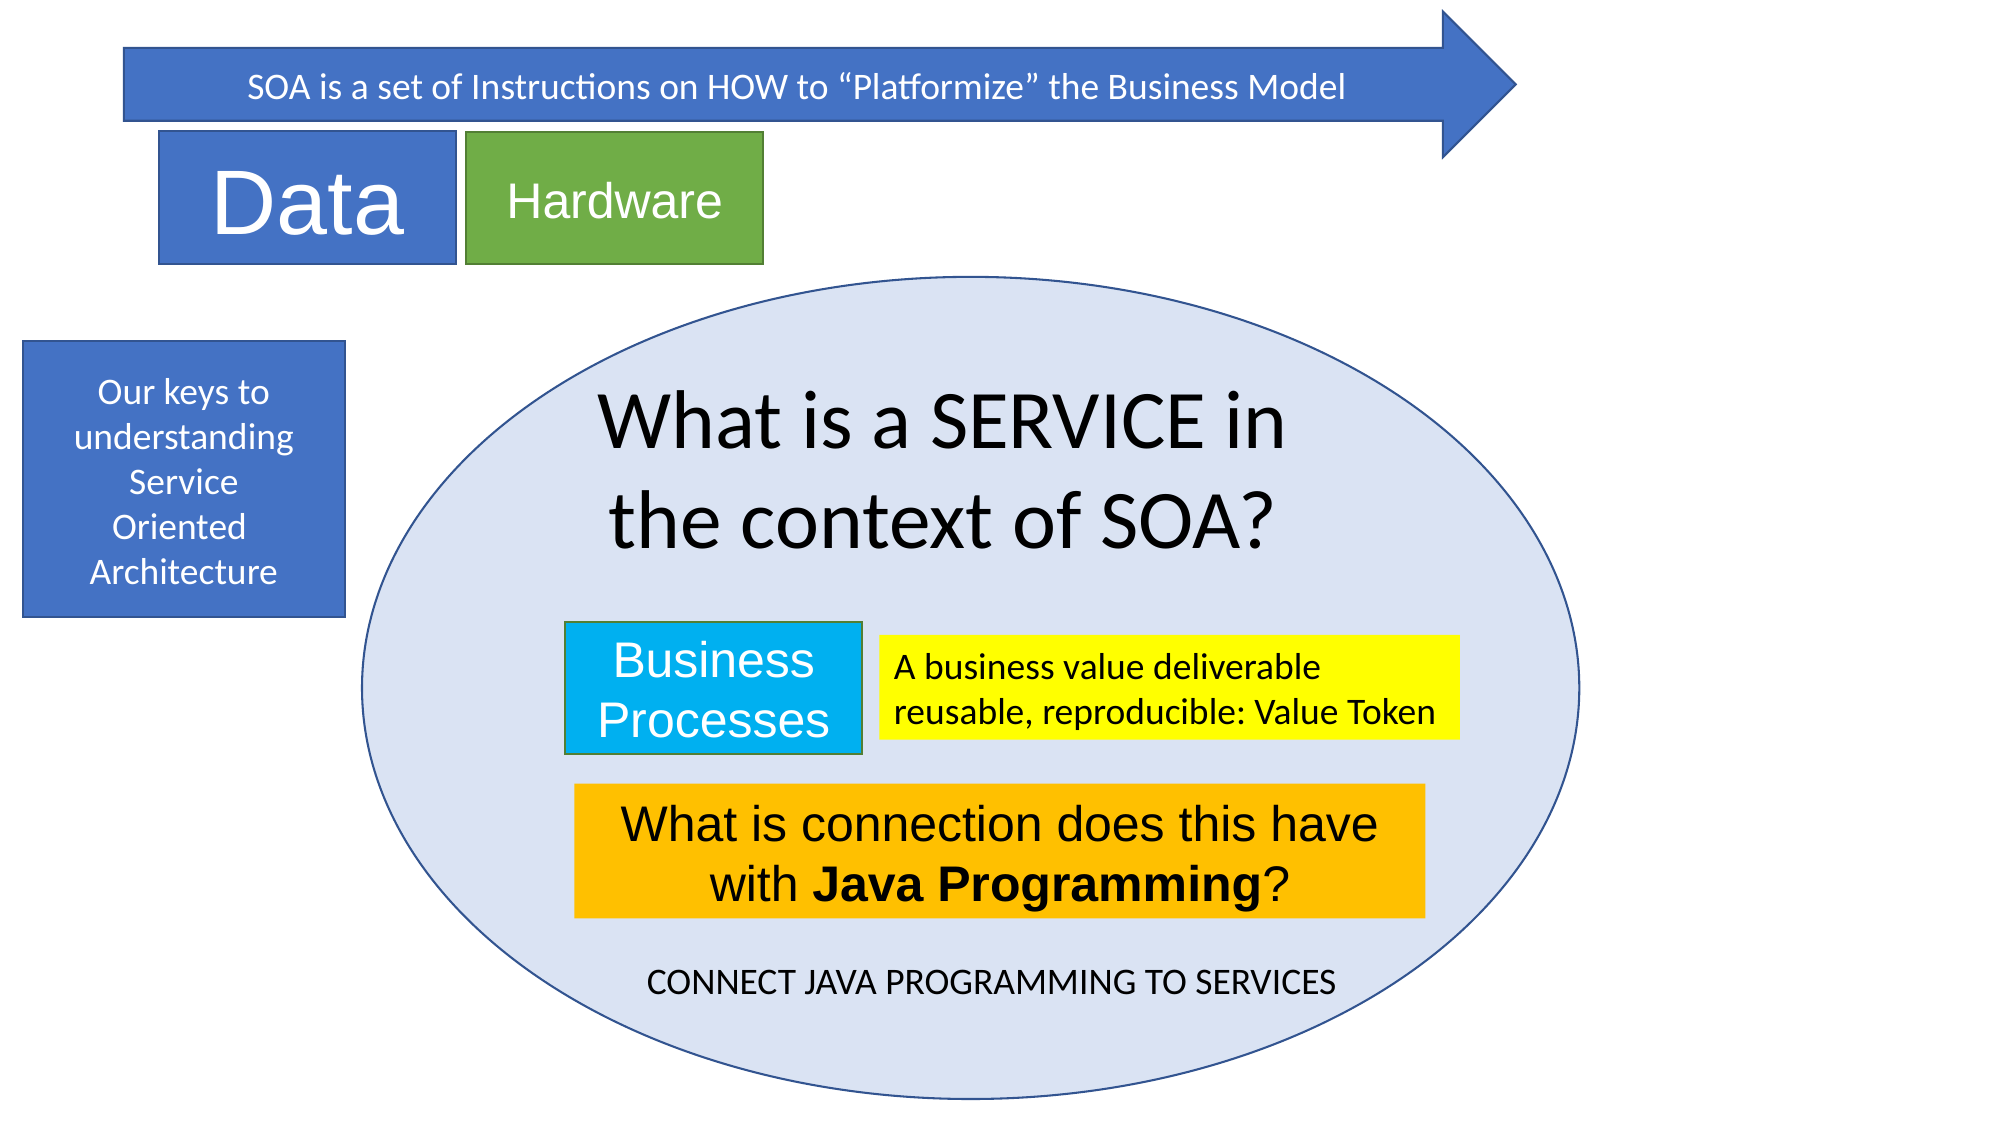

SOA is a set of Instructions on HOW to “Platformize” the Business Model
Data
Hardware

Our keys to understanding
Service
Oriented
Architecture
What is a SERVICE in the context of SOA?
Business Processes
A business value deliverable
reusable, reproducible: Value Token
What is connection does this have with Java Programming?
CONNECT JAVA PROGRAMMING TO SERVICES